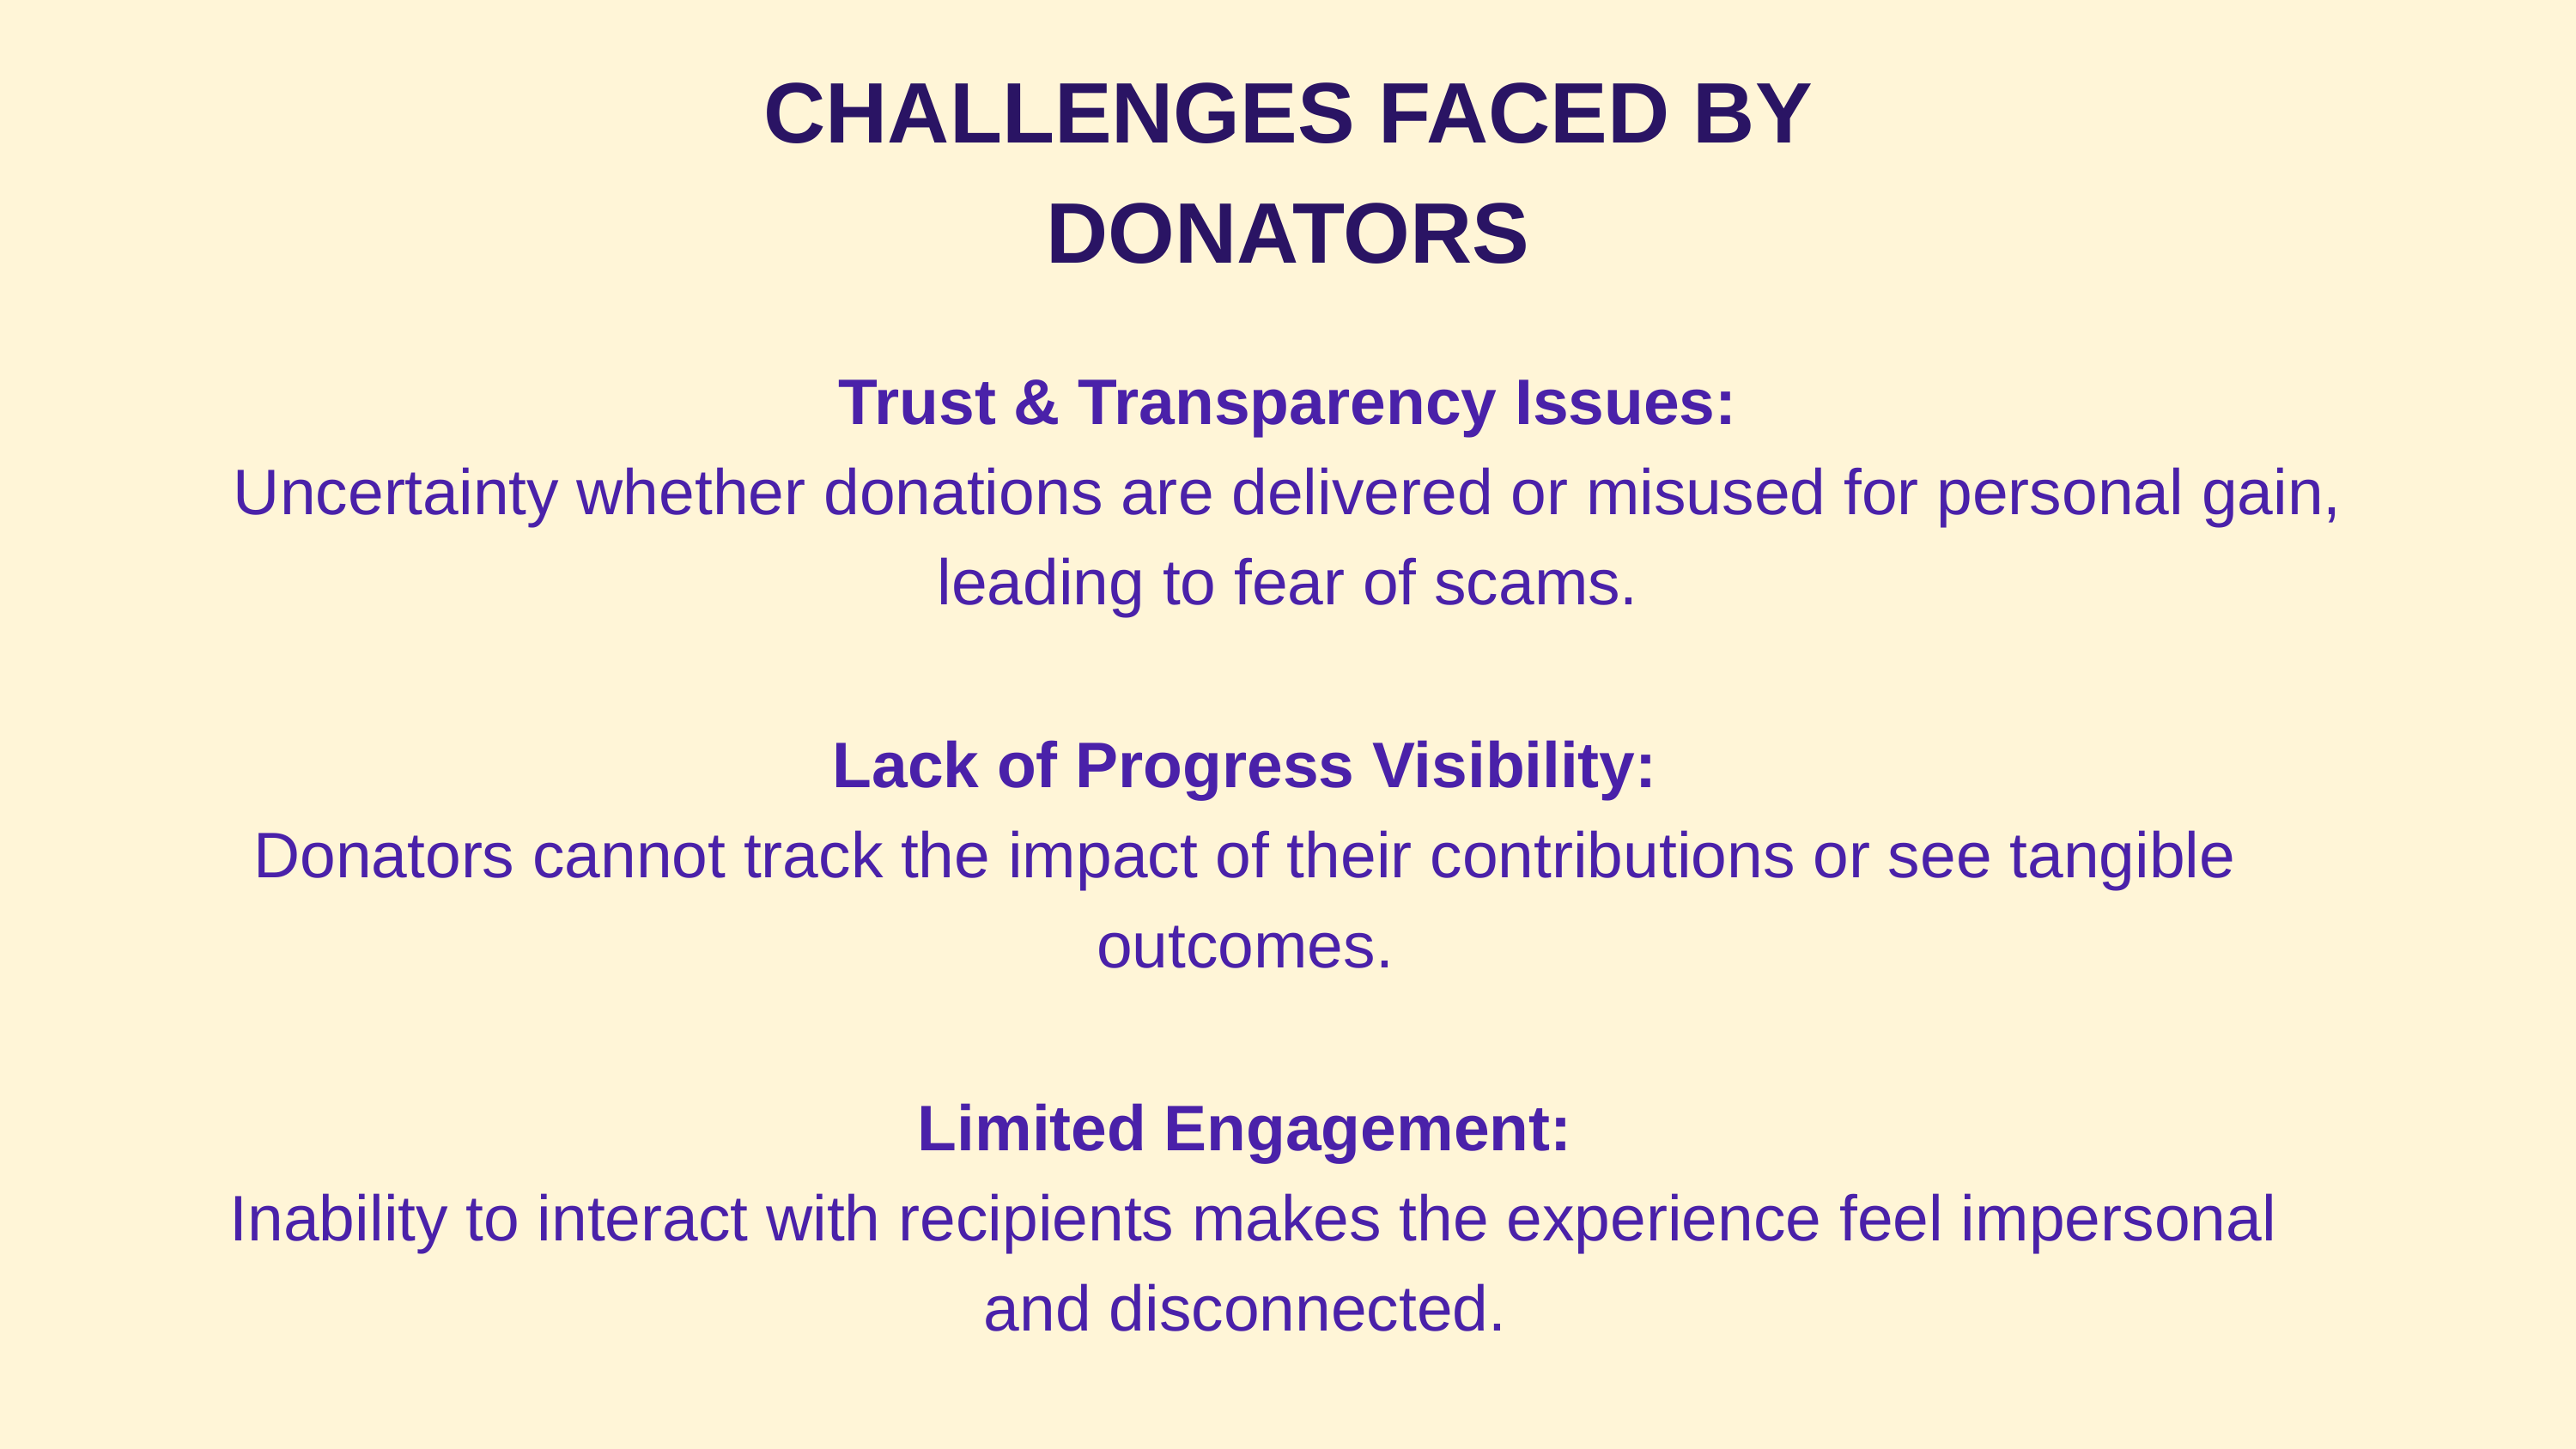

CHALLENGES FACED BY DONATORS
Trust & Transparency Issues:
Uncertainty whether donations are delivered or misused for personal gain, leading to fear of scams.
Lack of Progress Visibility:
Donators cannot track the impact of their contributions or see tangible outcomes.
Limited Engagement:
 Inability to interact with recipients makes the experience feel impersonal and disconnected.